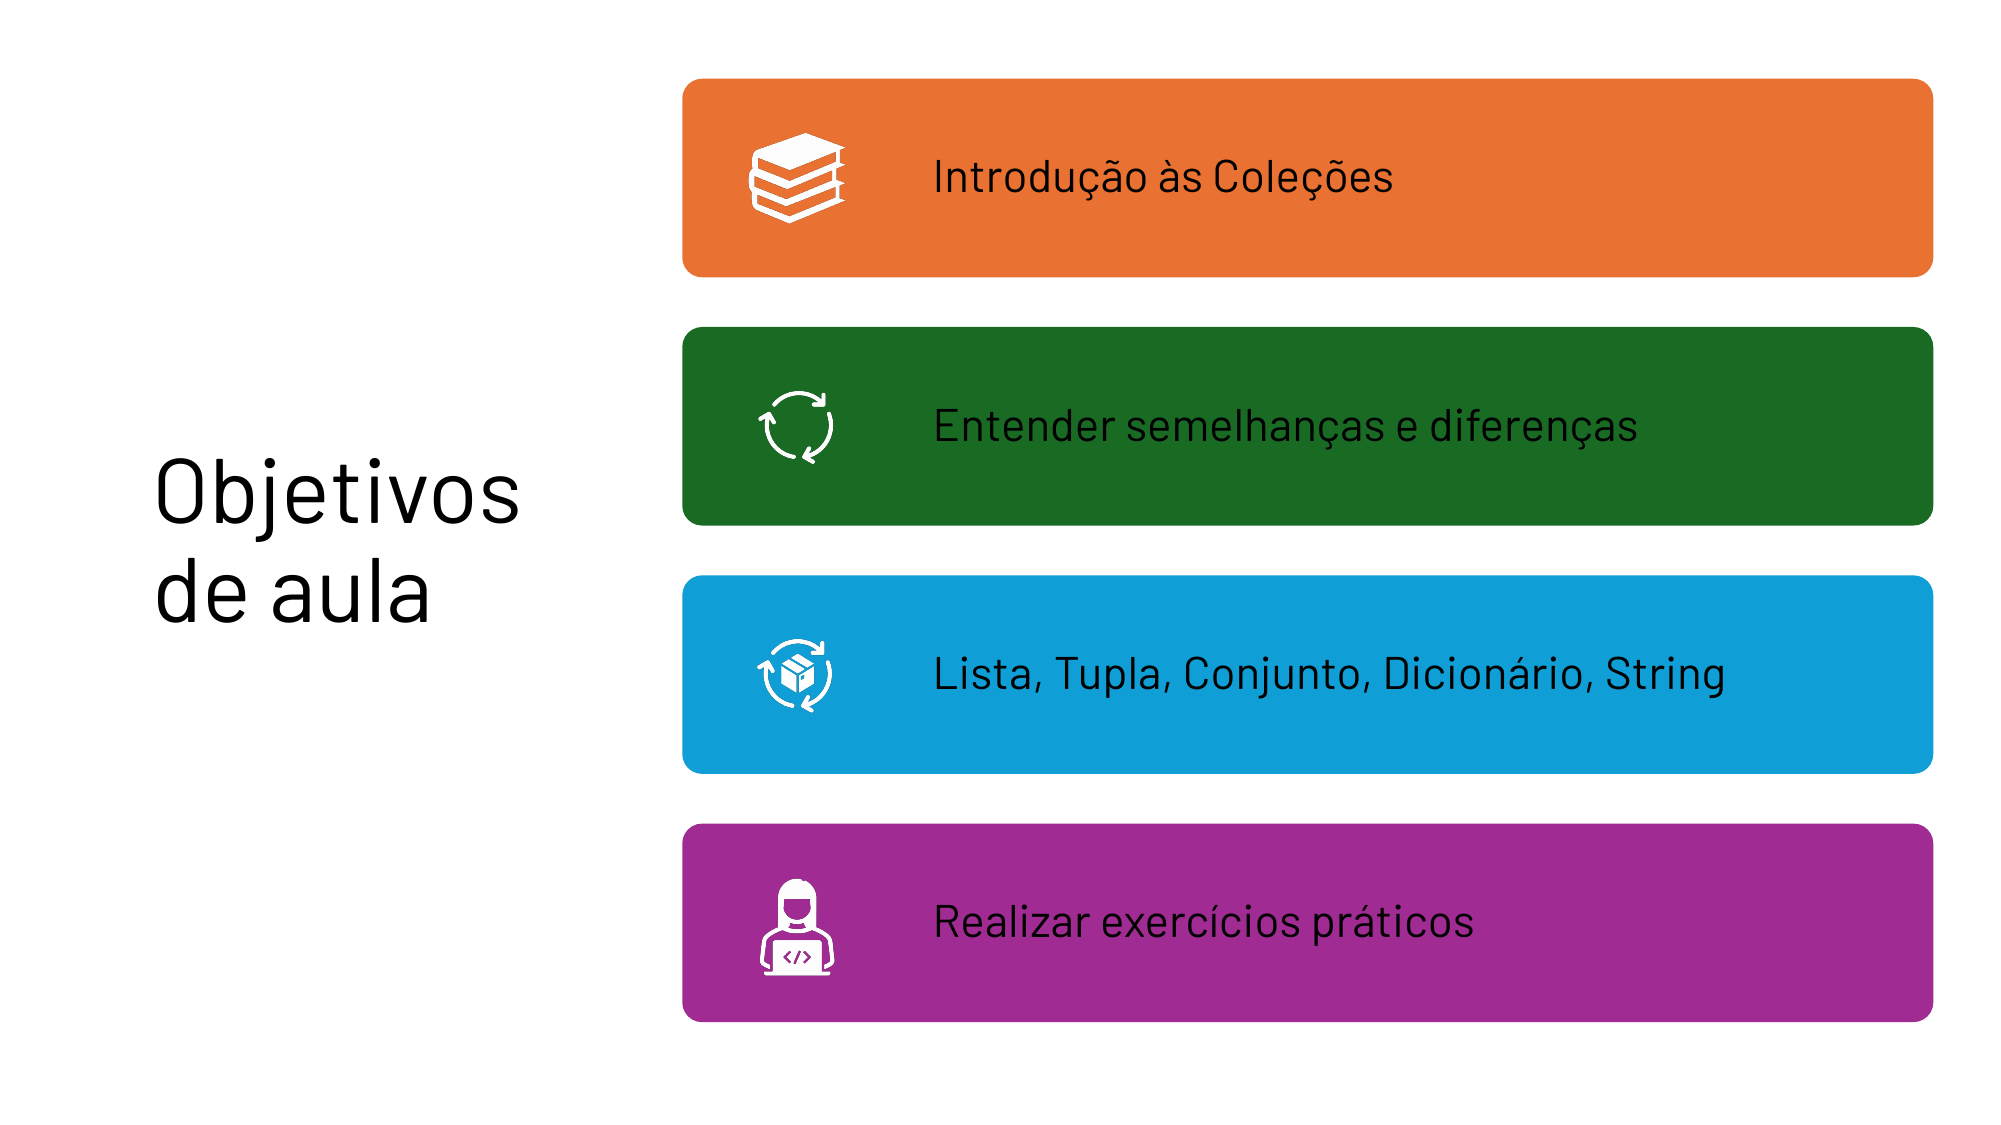

Introdução às Coleções
Entender semelhanças e diferenças
Lista, Tupla, Conjunto, Dicionário, String
Realizar exercícios práticos
# Objetivos de aula